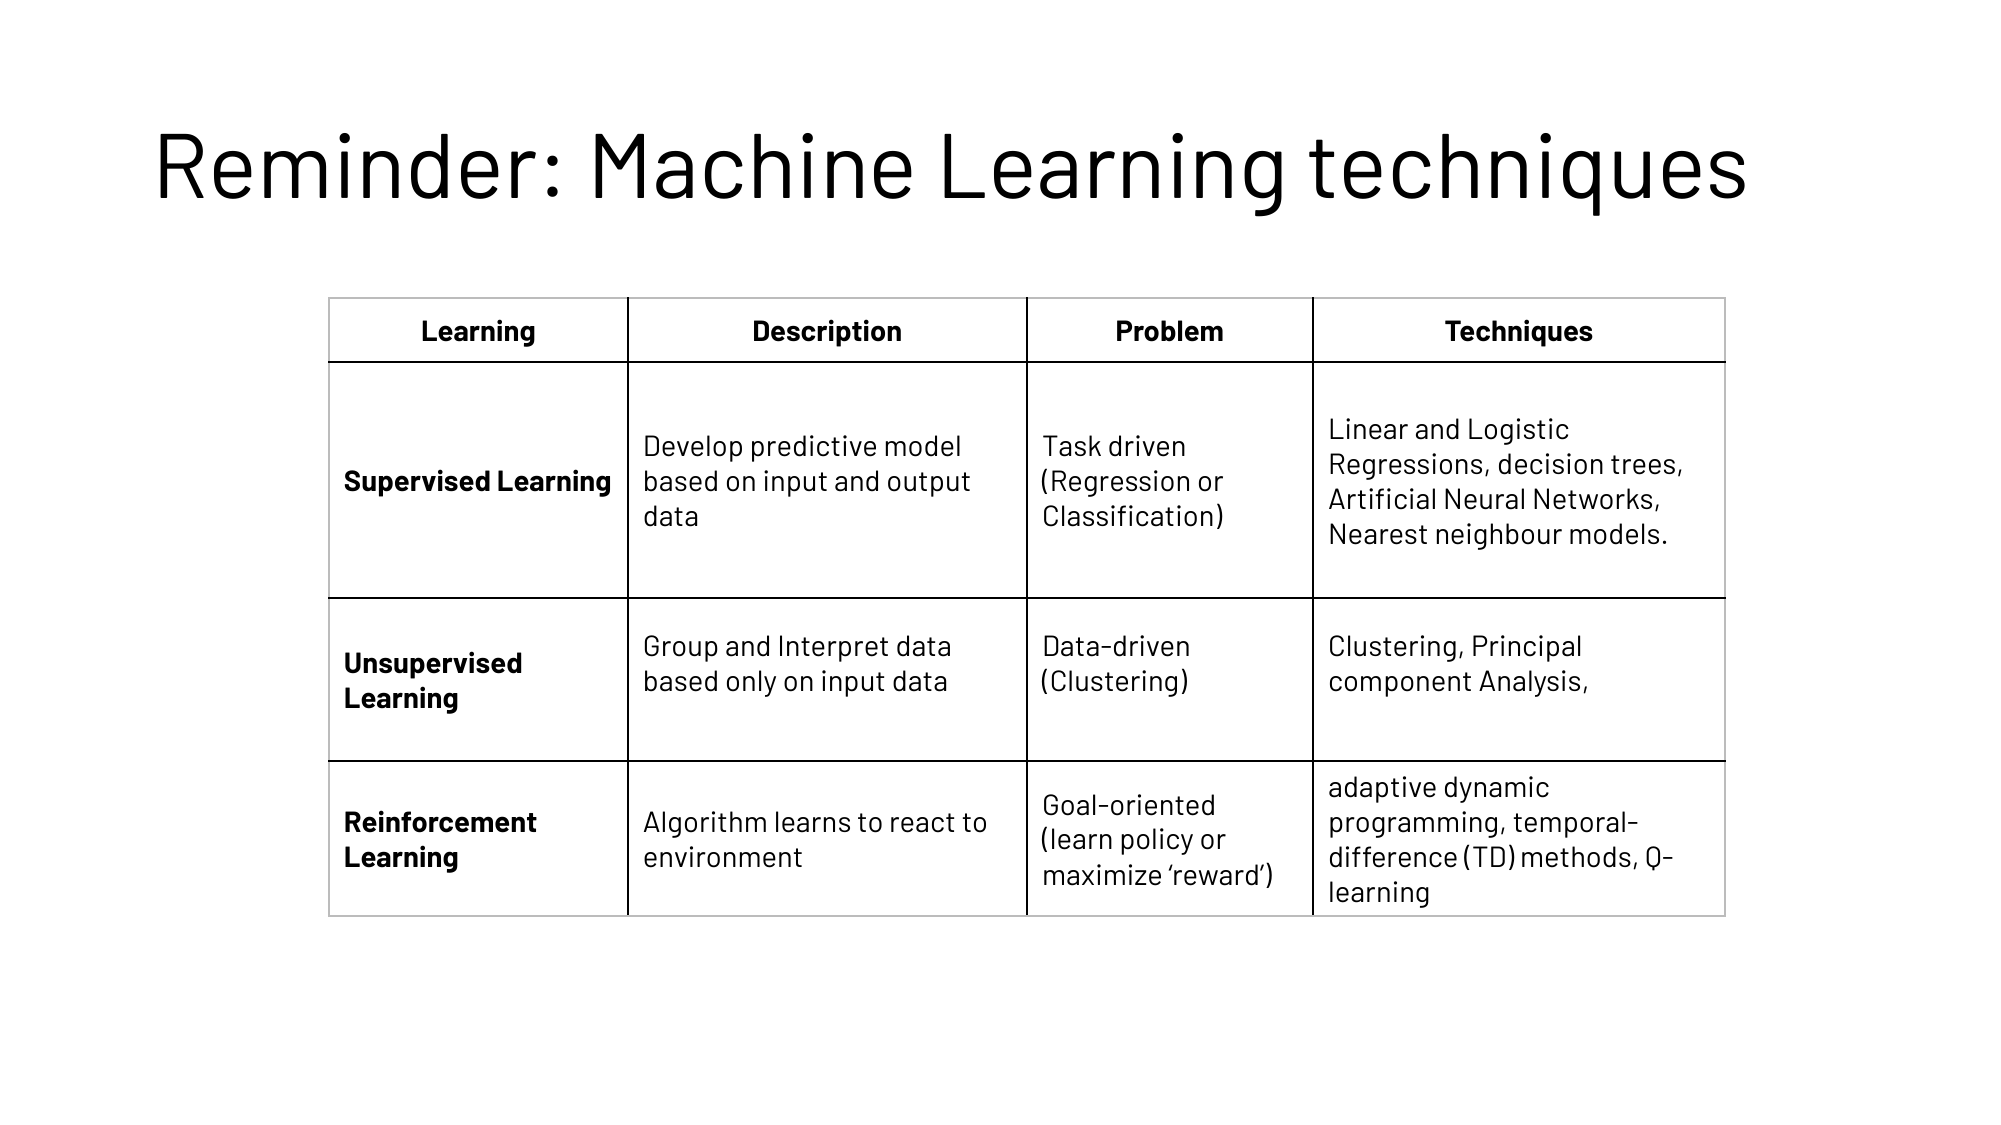

# Reminder: Machine Learning techniques
| Learning | Description | Problem | Techniques |
| --- | --- | --- | --- |
| Supervised Learning | Develop predictive model based on input and output data | Task driven (Regression or Classification) | Linear and Logistic Regressions, decision trees, Artificial Neural Networks, Nearest neighbour models. |
| Unsupervised Learning | Group and Interpret data based only on input data | Data-driven (Clustering) | Clustering, Principal component Analysis, |
| Reinforcement Learning | Algorithm learns to react to environment | Goal-oriented (learn policy or maximize ‘reward’) | adaptive dynamic programming, temporal-difference (TD) methods, Q-learning |